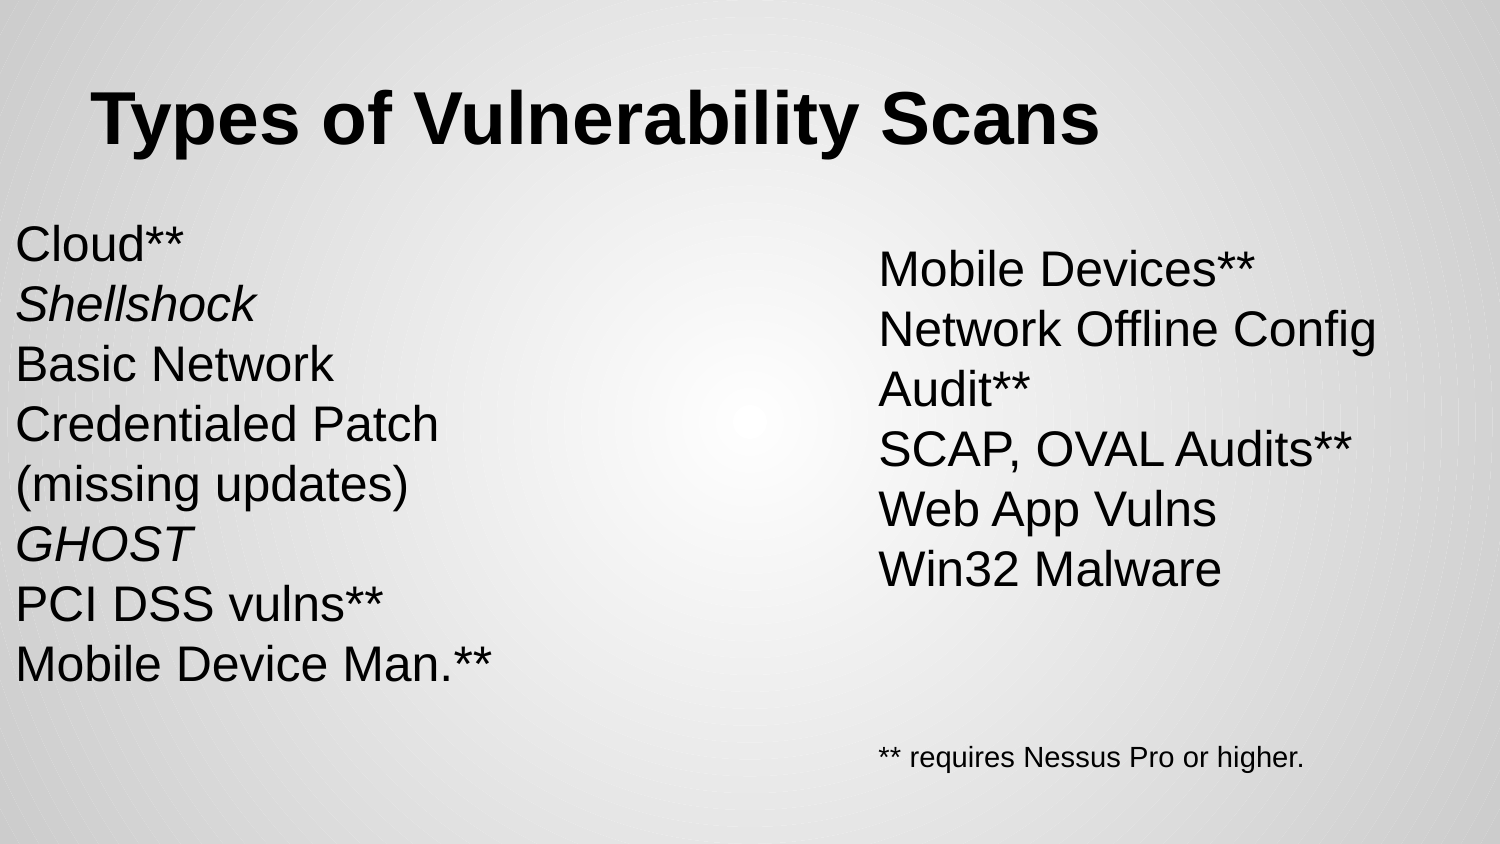

# Types of Vulnerability Scans
Cloud**
Shellshock
Basic Network
Credentialed Patch (missing updates)
GHOST
PCI DSS vulns**
Mobile Device Man.**
Mobile Devices**
Network Offline Config Audit**
SCAP, OVAL Audits**
Web App Vulns
Win32 Malware
** requires Nessus Pro or higher.